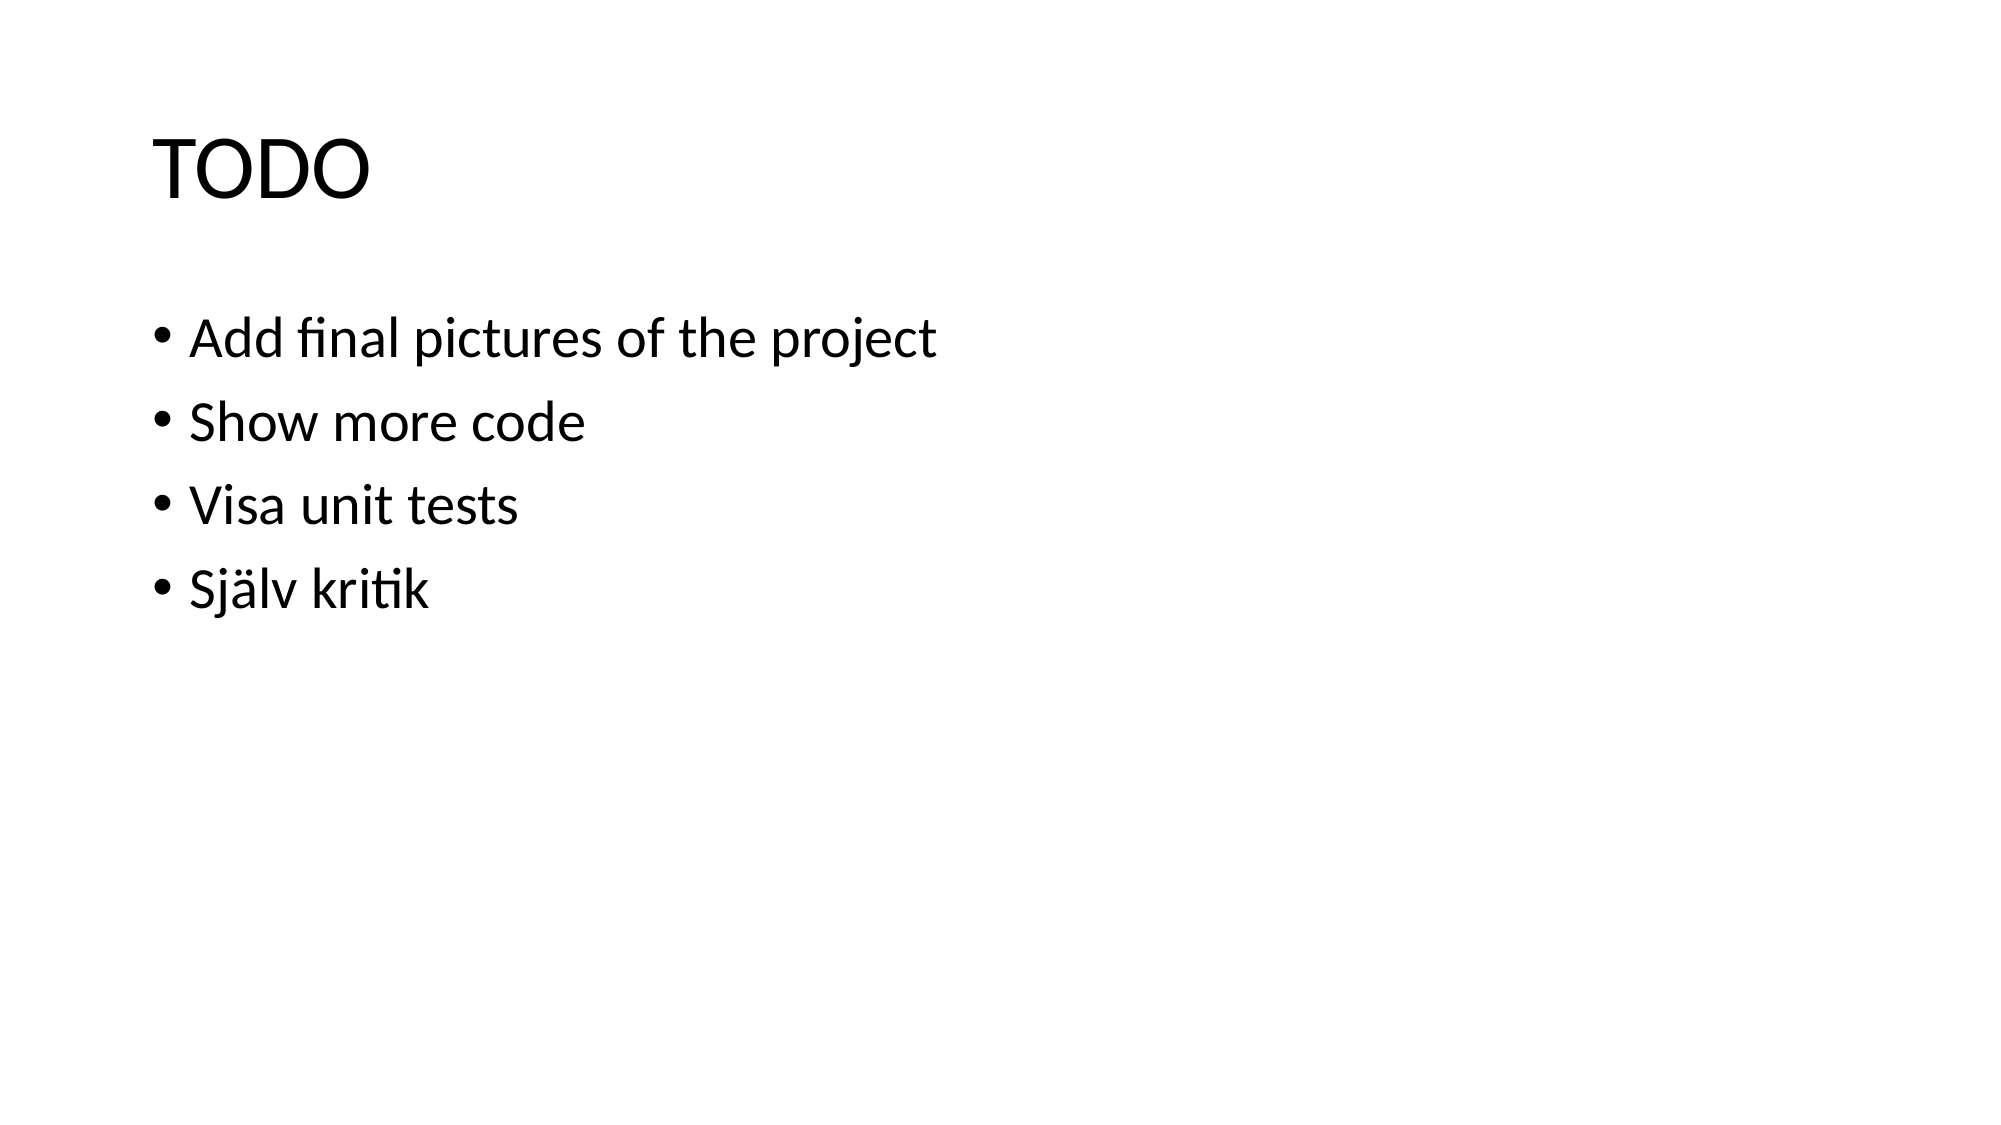

# TODO
Add final pictures of the project
Show more code
Visa unit tests
Själv kritik